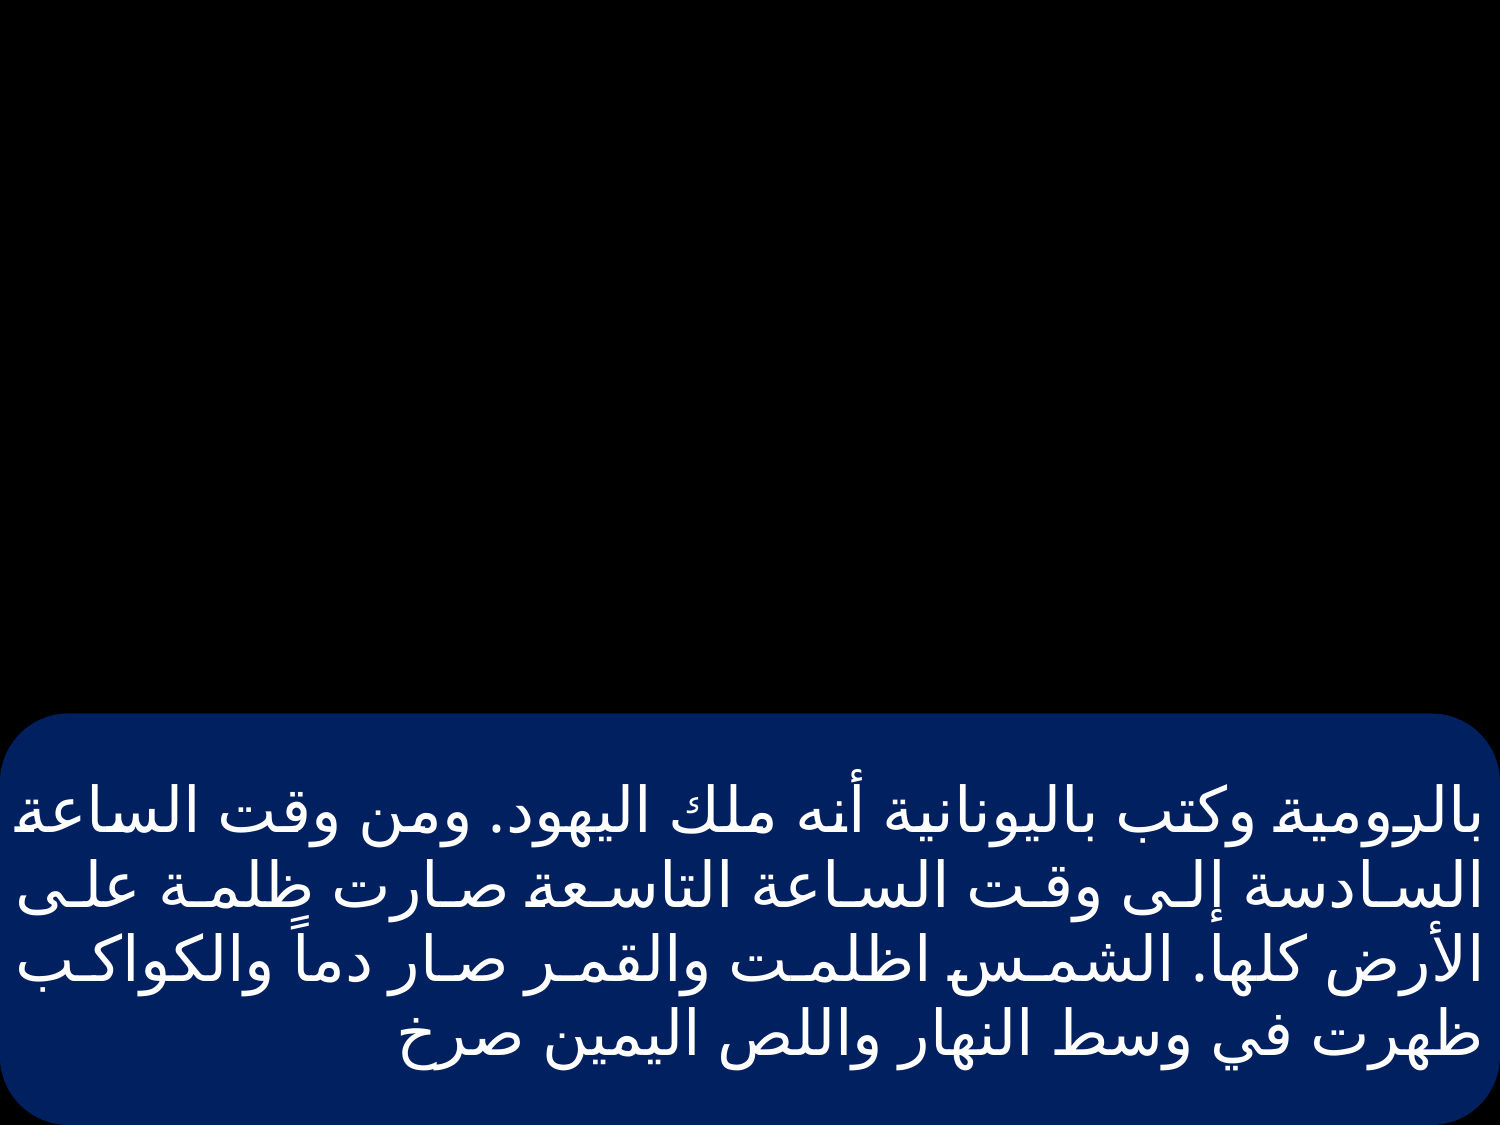

# بالرومية وكتب باليونانية أنه ملك اليهود. ومن وقت الساعة السادسة إلى وقت الساعة التاسعة صارت ظلمة على الأرض كلها. الشمس اظلمت والقمر صار دماً والكواكب ظهرت في وسط النهار واللص اليمين صرخ